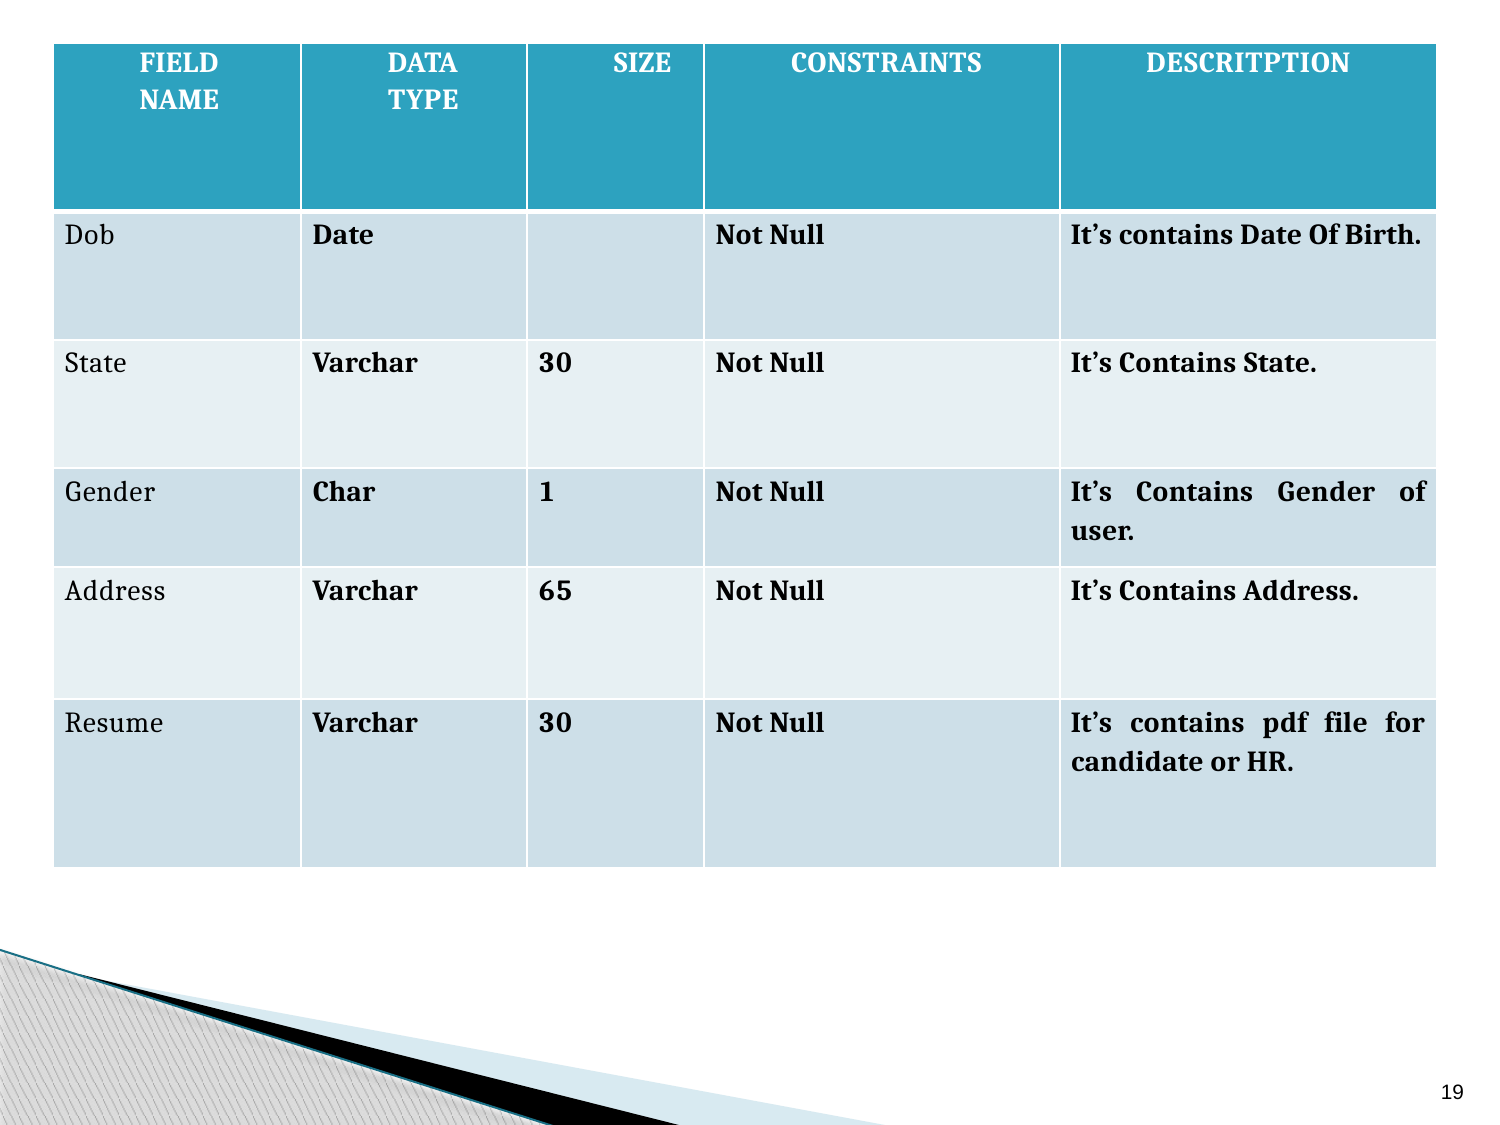

| FIELD NAME | DATA TYPE | SIZE | CONSTRAINTS | DESCRITPTION |
| --- | --- | --- | --- | --- |
| Dob | Date |  | Not Null | It’s contains Date Of Birth. |
| State | Varchar | 30 | Not Null | It’s Contains State. |
| Gender | Char | 1 | Not Null | It’s Contains Gender of user. |
| Address | Varchar | 65 | Not Null | It’s Contains Address. |
| Resume | Varchar | 30 | Not Null | It’s contains pdf file for candidate or HR. |
19